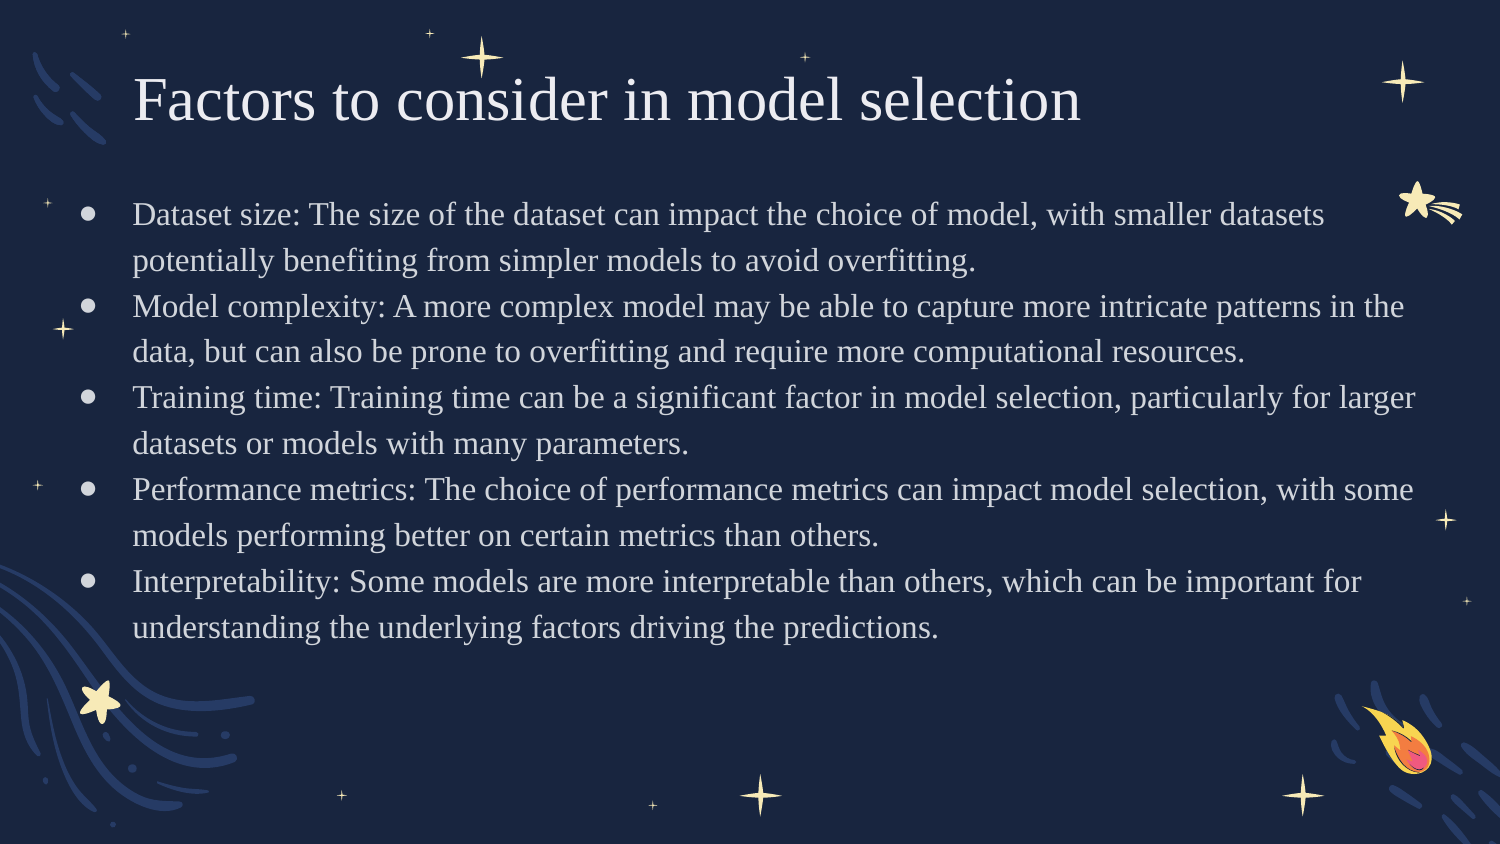

# Factors to consider in model selection
Dataset size: The size of the dataset can impact the choice of model, with smaller datasets potentially benefiting from simpler models to avoid overfitting.
Model complexity: A more complex model may be able to capture more intricate patterns in the data, but can also be prone to overfitting and require more computational resources.
Training time: Training time can be a significant factor in model selection, particularly for larger datasets or models with many parameters.
Performance metrics: The choice of performance metrics can impact model selection, with some models performing better on certain metrics than others.
Interpretability: Some models are more interpretable than others, which can be important for understanding the underlying factors driving the predictions.